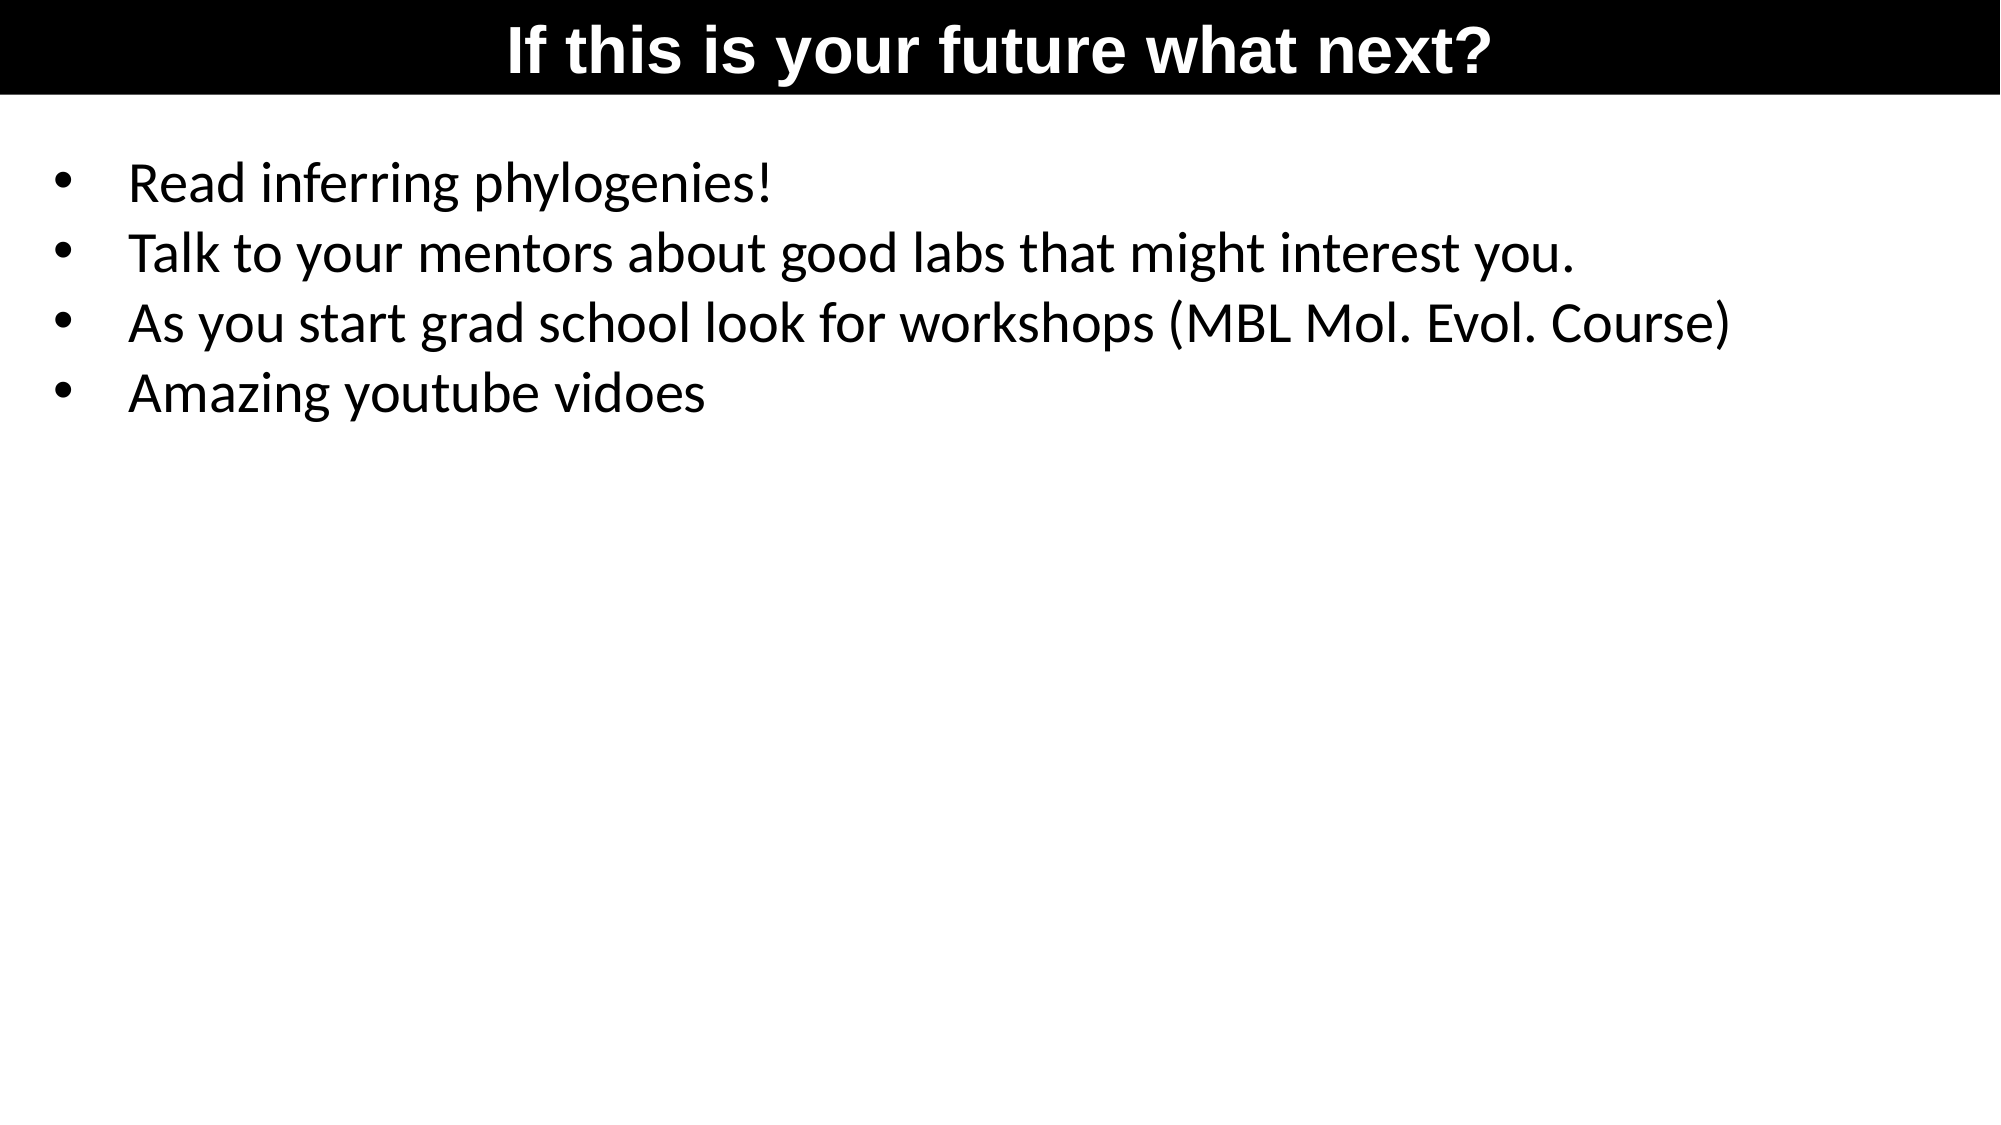

If this is your future what next?
Read inferring phylogenies!
Talk to your mentors about good labs that might interest you.
As you start grad school look for workshops (MBL Mol. Evol. Course)
Amazing youtube vidoes